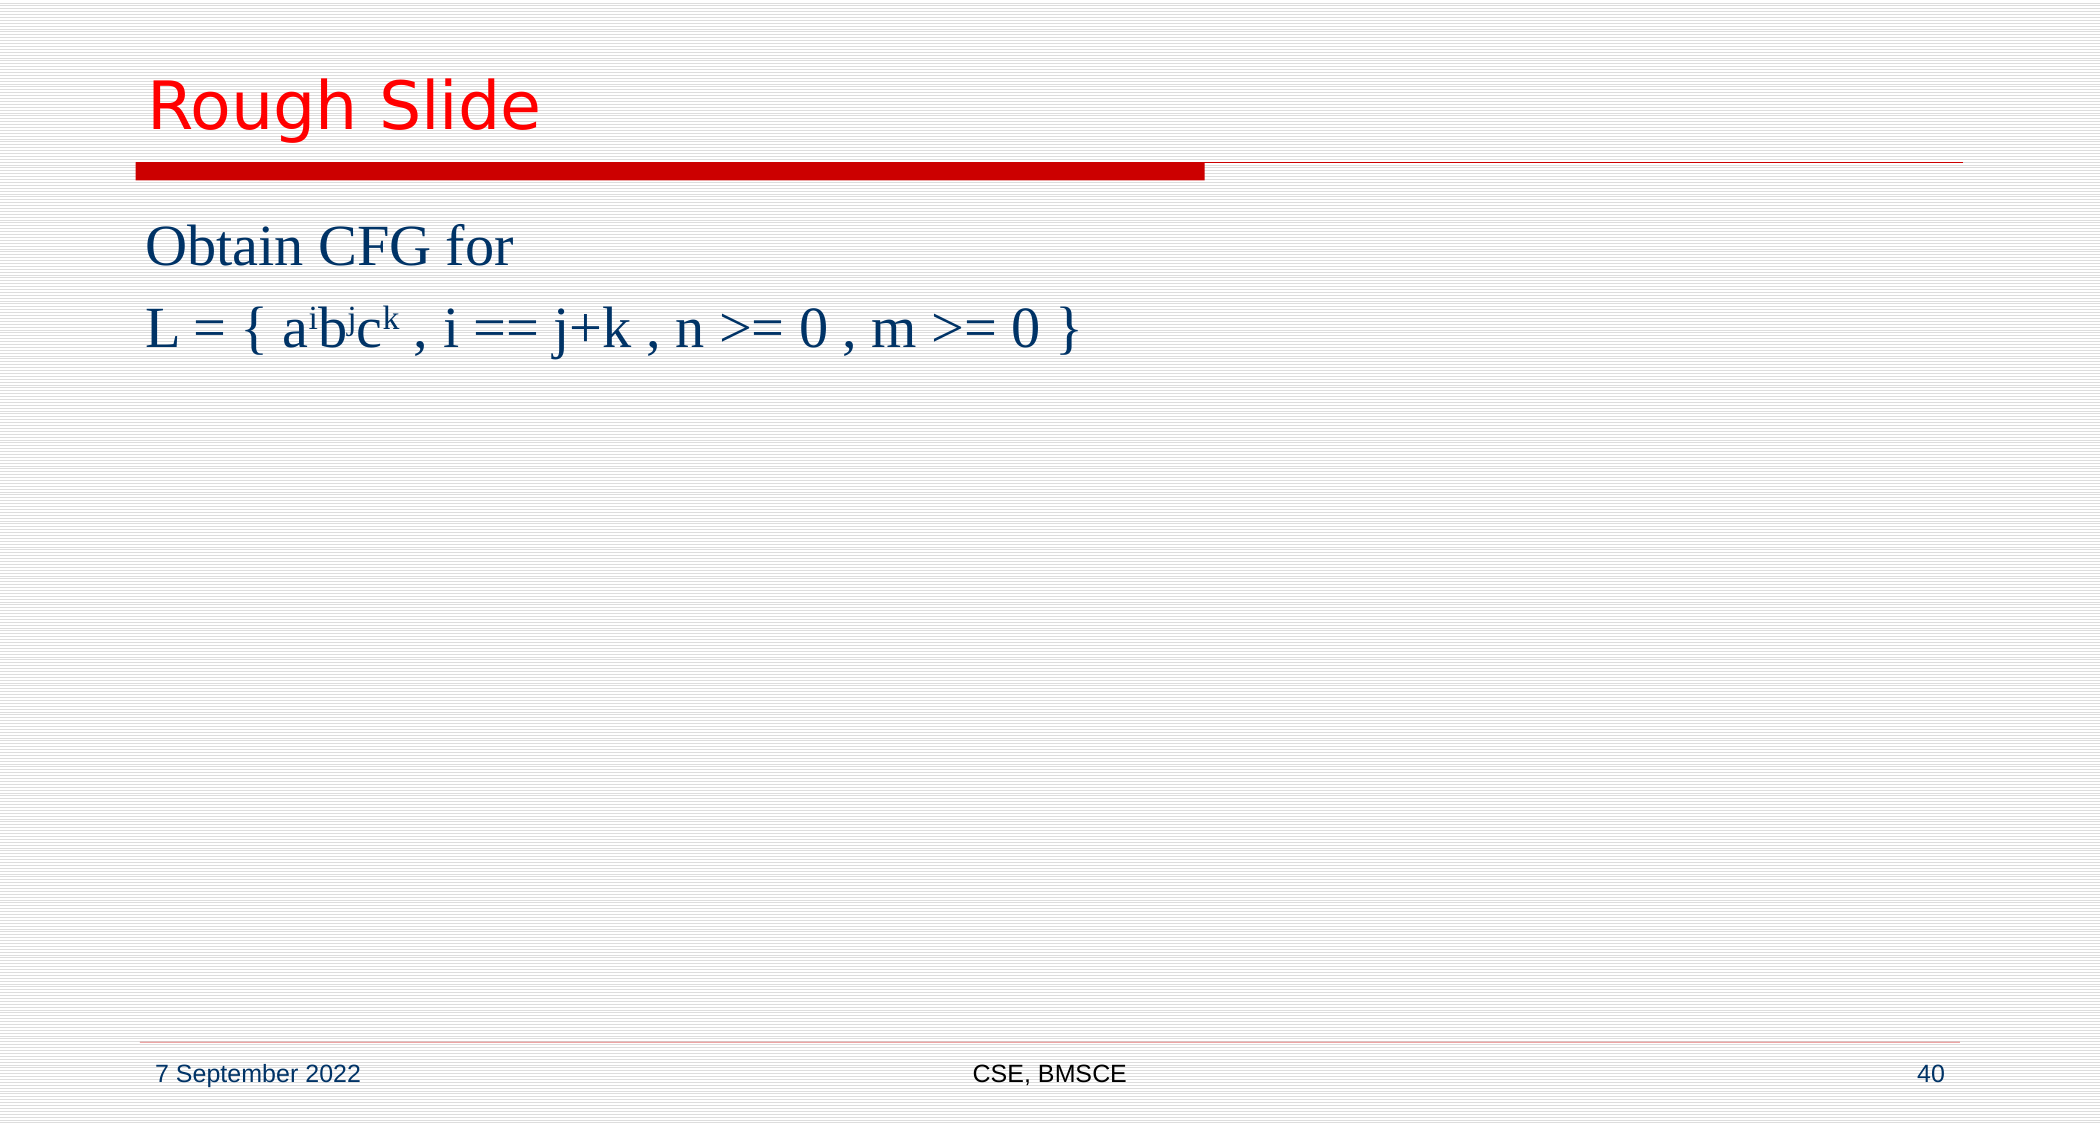

# Rough Slide
Obtain CFG for
L = { aibjck , i == j+k , n >= 0 , m >= 0 }

CSE, BMSCE
40
7 September 2022